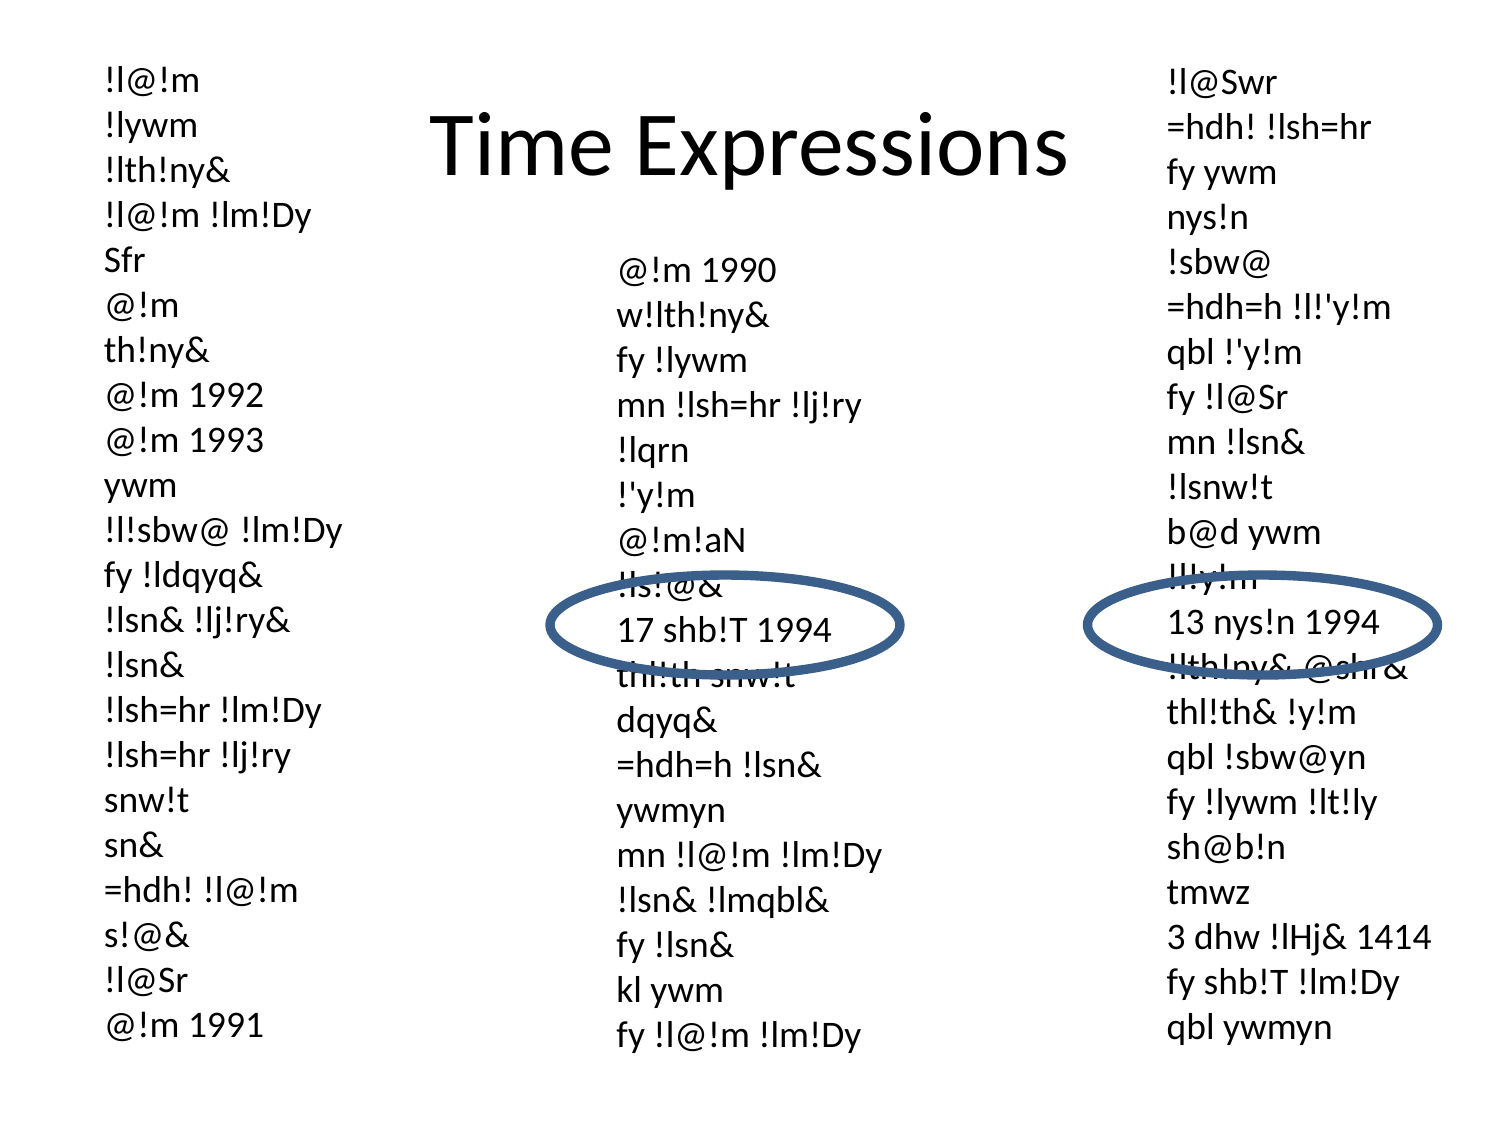

# Time Expressions
!l@!m
!lywm
!lth!ny&
!l@!m !lm!Dy
Sfr
@!m
th!ny&
@!m 1992
@!m 1993
ywm
!l!sbw@ !lm!Dy
fy !ldqyq&
!lsn& !lj!ry&
!lsn&
!lsh=hr !lm!Dy
!lsh=hr !lj!ry
snw!t
sn&
=hdh! !l@!m
s!@&
!l@Sr
@!m 1991
!l@Swr
=hdh! !lsh=hr
fy ywm
nys!n
!sbw@
=hdh=h !l!'y!m
qbl !'y!m
fy !l@Sr
mn !lsn&
!lsnw!t
b@d ywm
!l!y!m
13 nys!n 1994
!lth!ny& @shr&
thl!th& !y!m
qbl !sbw@yn
fy !lywm !lt!ly
sh@b!n
tmwz
3 dhw !lHj& 1414
fy shb!T !lm!Dy
qbl ywmyn
@!m 1990
w!lth!ny&
fy !lywm
mn !lsh=hr !lj!ry
!lqrn
!'y!m
@!m!aN
!ls!@&
17 shb!T 1994
thl!th snw!t
dqyq&
=hdh=h !lsn&
ywmyn
mn !l@!m !lm!Dy
!lsn& !lmqbl&
fy !lsn&
kl ywm
fy !l@!m !lm!Dy